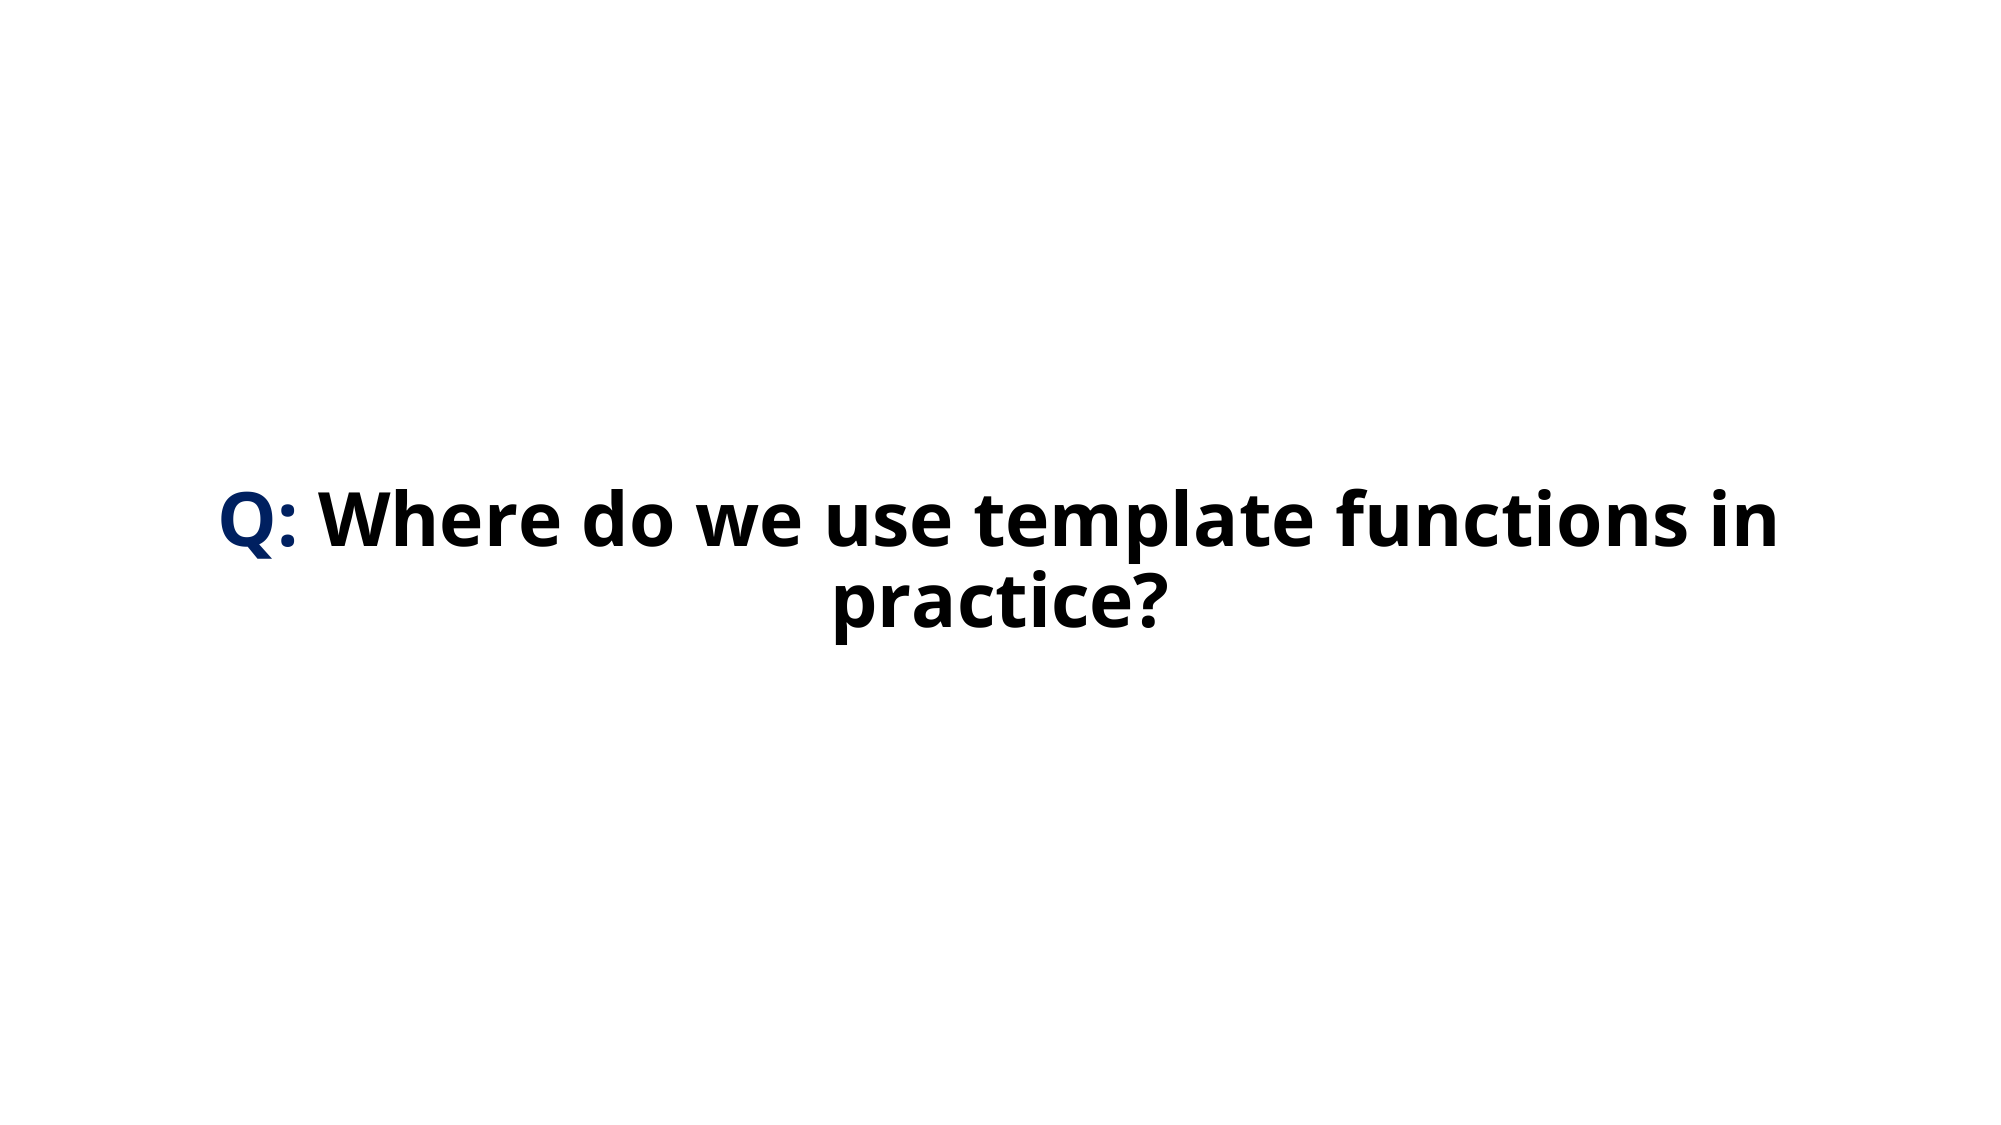

# Q: Where do we use template functions in practice?